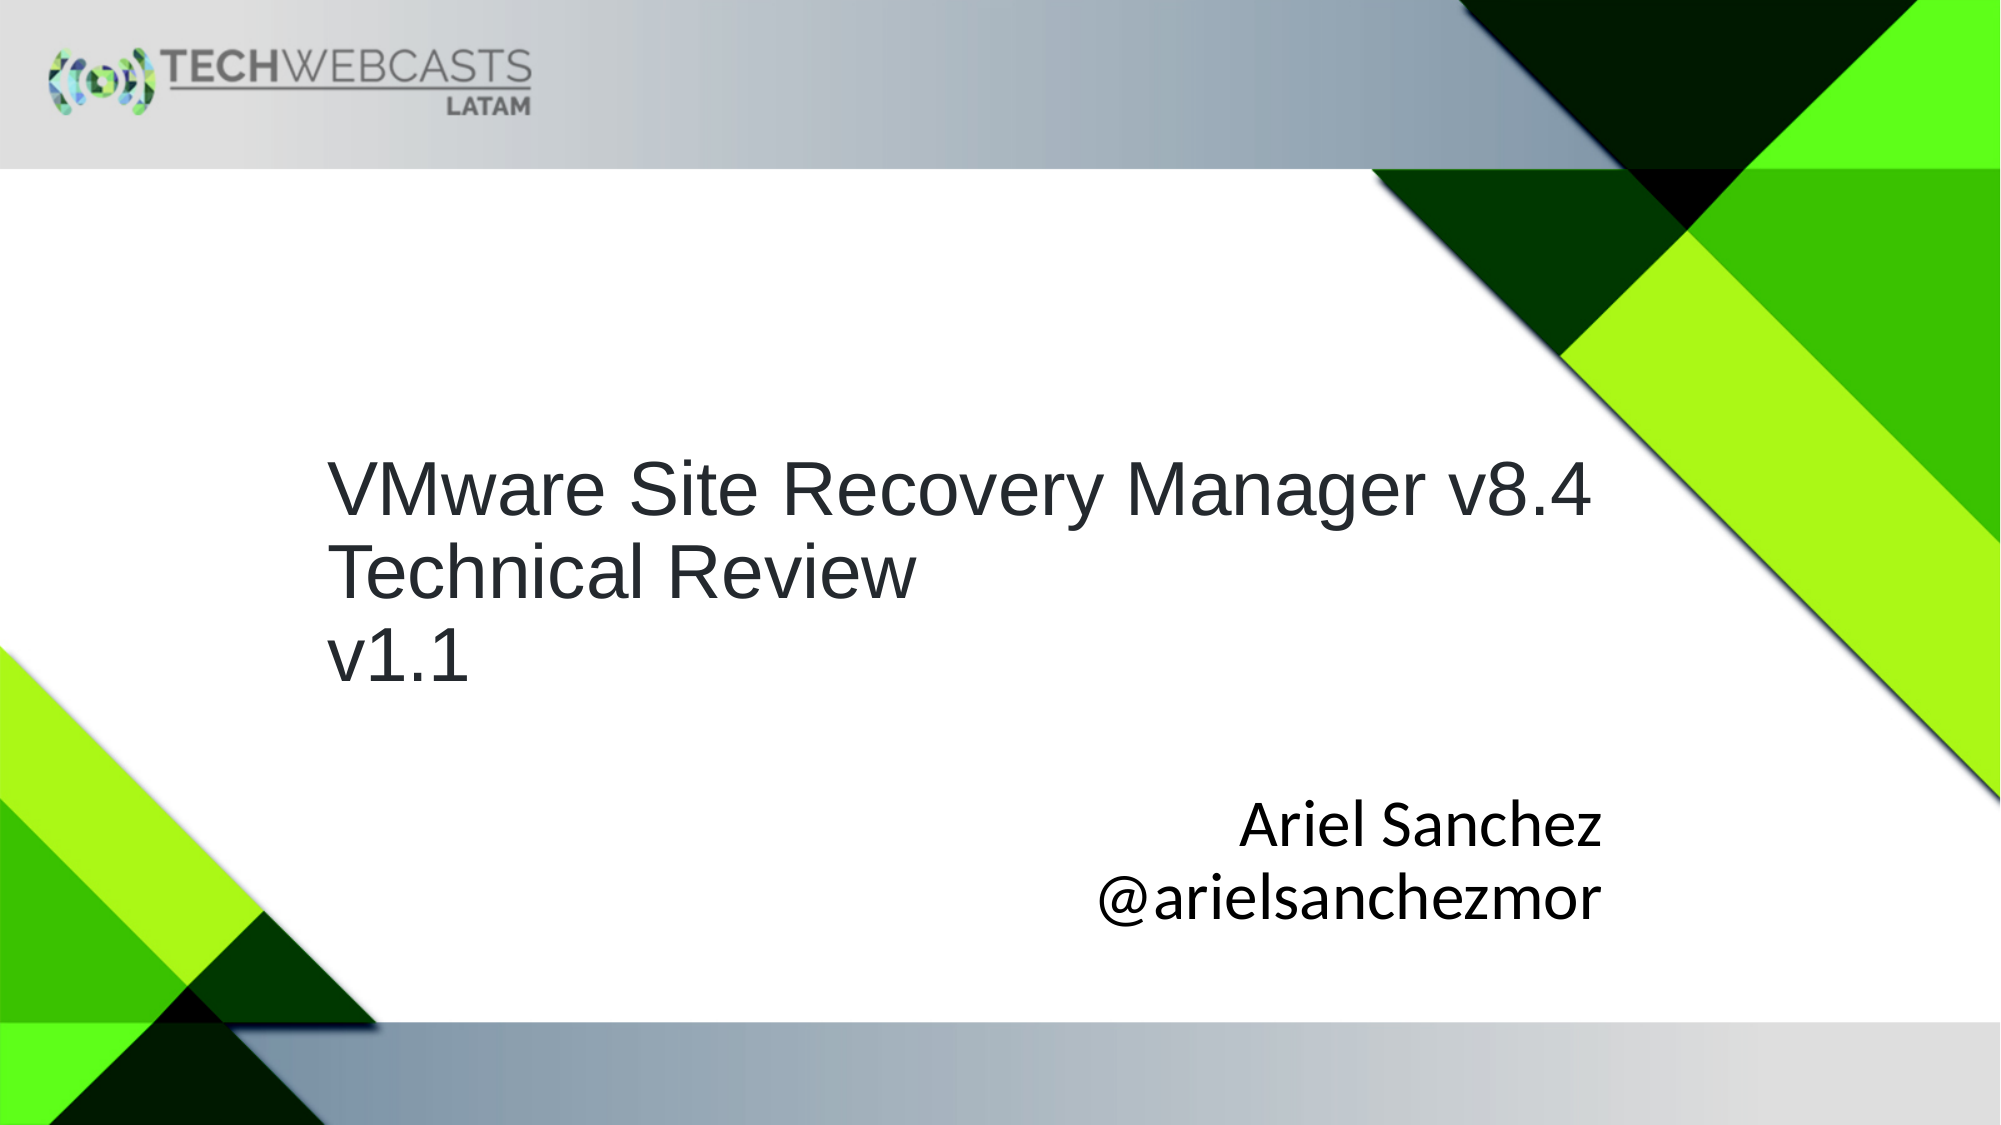

VMware Site Recovery Manager v8.4
Technical Review
v1.1

Ariel Sanchez
@arielsanchezmor